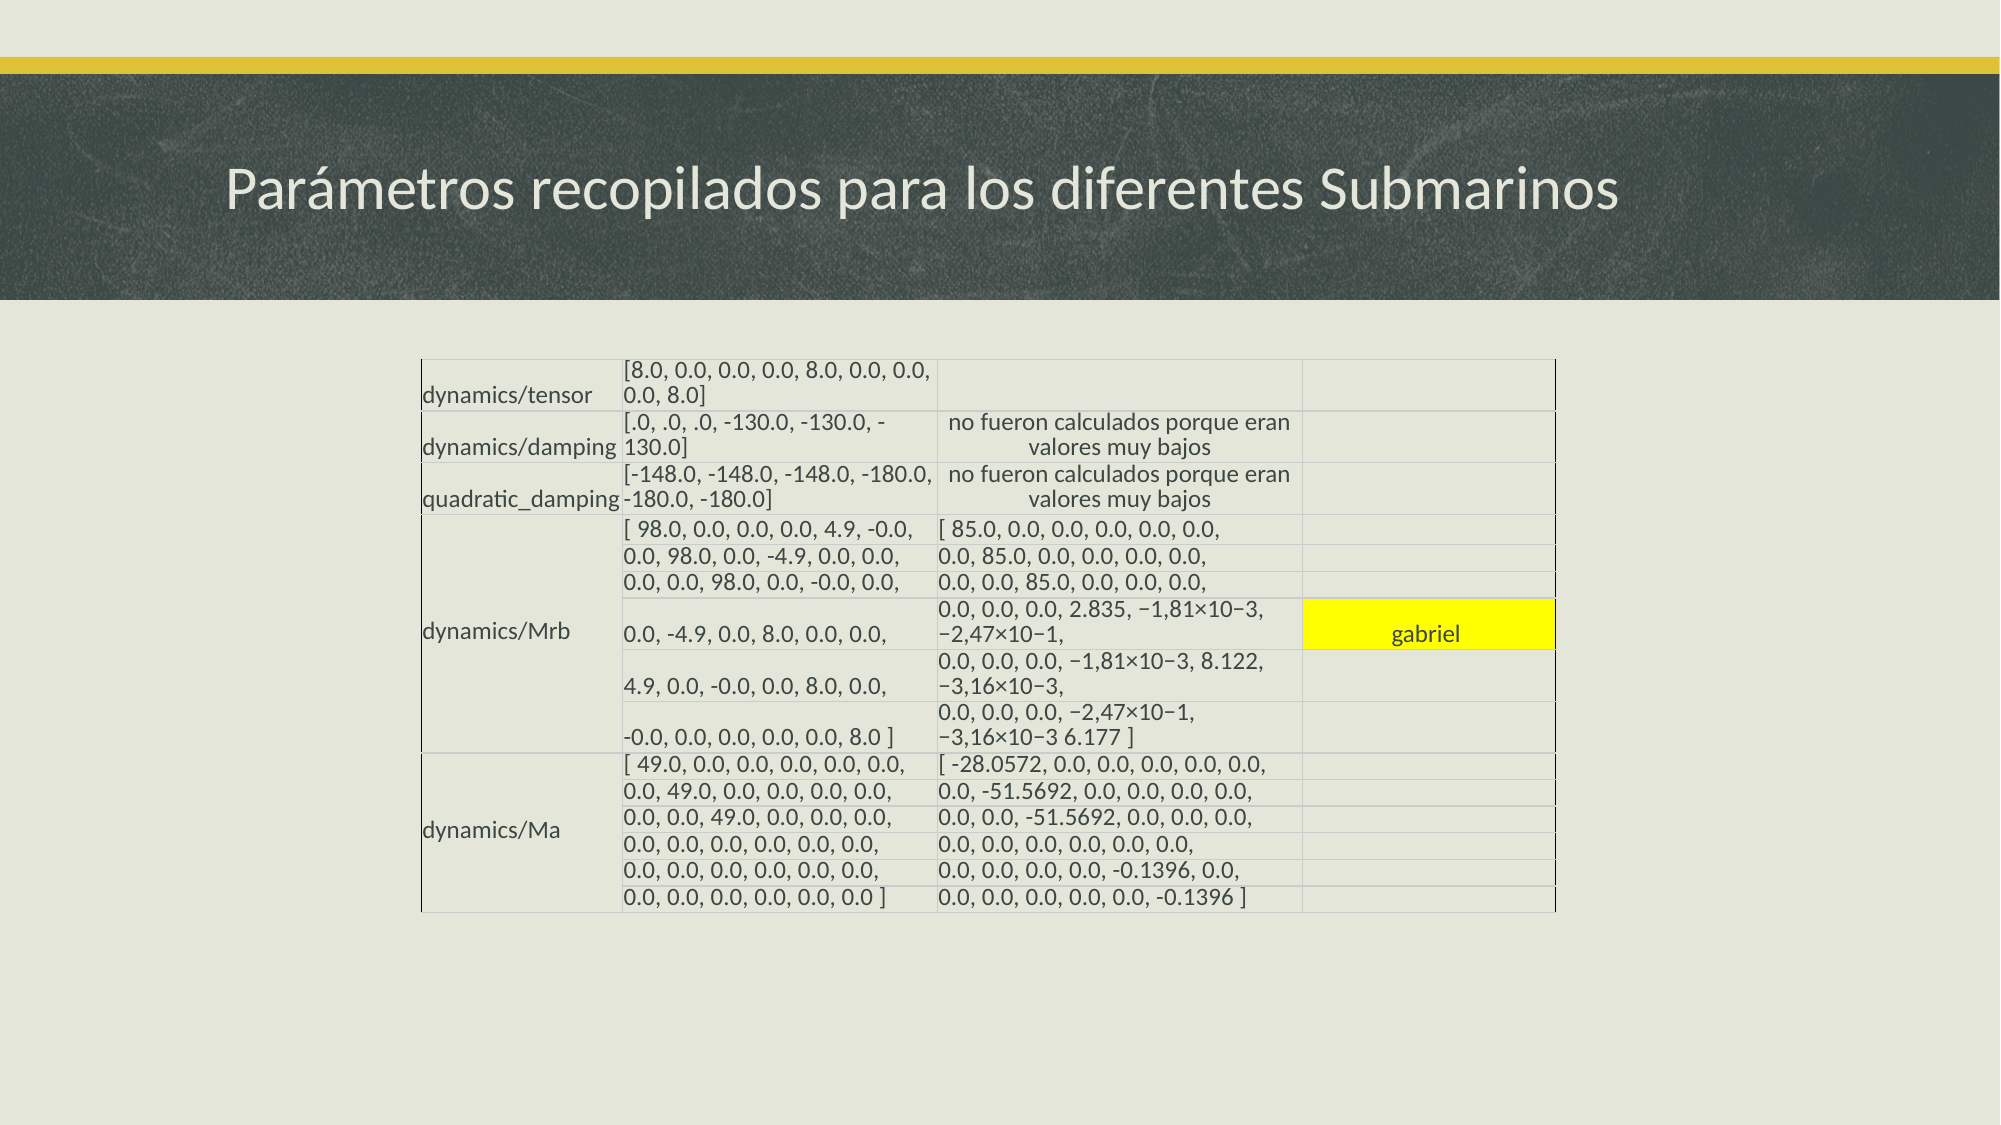

# Parámetros recopilados para los diferentes Submarinos
| dynamics/tensor | [8.0, 0.0, 0.0, 0.0, 8.0, 0.0, 0.0, 0.0, 8.0] |  |  |
| --- | --- | --- | --- |
| dynamics/damping | [.0, .0, .0, -130.0, -130.0, -130.0] | no fueron calculados porque eran valores muy bajos |  |
| quadratic\_damping | [-148.0, -148.0, -148.0, -180.0, -180.0, -180.0] | no fueron calculados porque eran valores muy bajos |  |
| dynamics/Mrb | [ 98.0, 0.0, 0.0, 0.0, 4.9, -0.0, | [ 85.0, 0.0, 0.0, 0.0, 0.0, 0.0, |  |
|  | 0.0, 98.0, 0.0, -4.9, 0.0, 0.0, | 0.0, 85.0, 0.0, 0.0, 0.0, 0.0, |  |
|  | 0.0, 0.0, 98.0, 0.0, -0.0, 0.0, | 0.0, 0.0, 85.0, 0.0, 0.0, 0.0, |  |
|  | 0.0, -4.9, 0.0, 8.0, 0.0, 0.0, | 0.0, 0.0, 0.0, 2.835, −1,81×10−3, −2,47×10−1, | gabriel |
|  | 4.9, 0.0, -0.0, 0.0, 8.0, 0.0, | 0.0, 0.0, 0.0, −1,81×10−3, 8.122, −3,16×10−3, |  |
|  | -0.0, 0.0, 0.0, 0.0, 0.0, 8.0 ] | 0.0, 0.0, 0.0, −2,47×10−1, −3,16×10−3 6.177 ] |  |
| dynamics/Ma | [ 49.0, 0.0, 0.0, 0.0, 0.0, 0.0, | [ -28.0572, 0.0, 0.0, 0.0, 0.0, 0.0, |  |
|  | 0.0, 49.0, 0.0, 0.0, 0.0, 0.0, | 0.0, -51.5692, 0.0, 0.0, 0.0, 0.0, |  |
|  | 0.0, 0.0, 49.0, 0.0, 0.0, 0.0, | 0.0, 0.0, -51.5692, 0.0, 0.0, 0.0, |  |
|  | 0.0, 0.0, 0.0, 0.0, 0.0, 0.0, | 0.0, 0.0, 0.0, 0.0, 0.0, 0.0, |  |
|  | 0.0, 0.0, 0.0, 0.0, 0.0, 0.0, | 0.0, 0.0, 0.0, 0.0, -0.1396, 0.0, |  |
|  | 0.0, 0.0, 0.0, 0.0, 0.0, 0.0 ] | 0.0, 0.0, 0.0, 0.0, 0.0, -0.1396 ] |  |